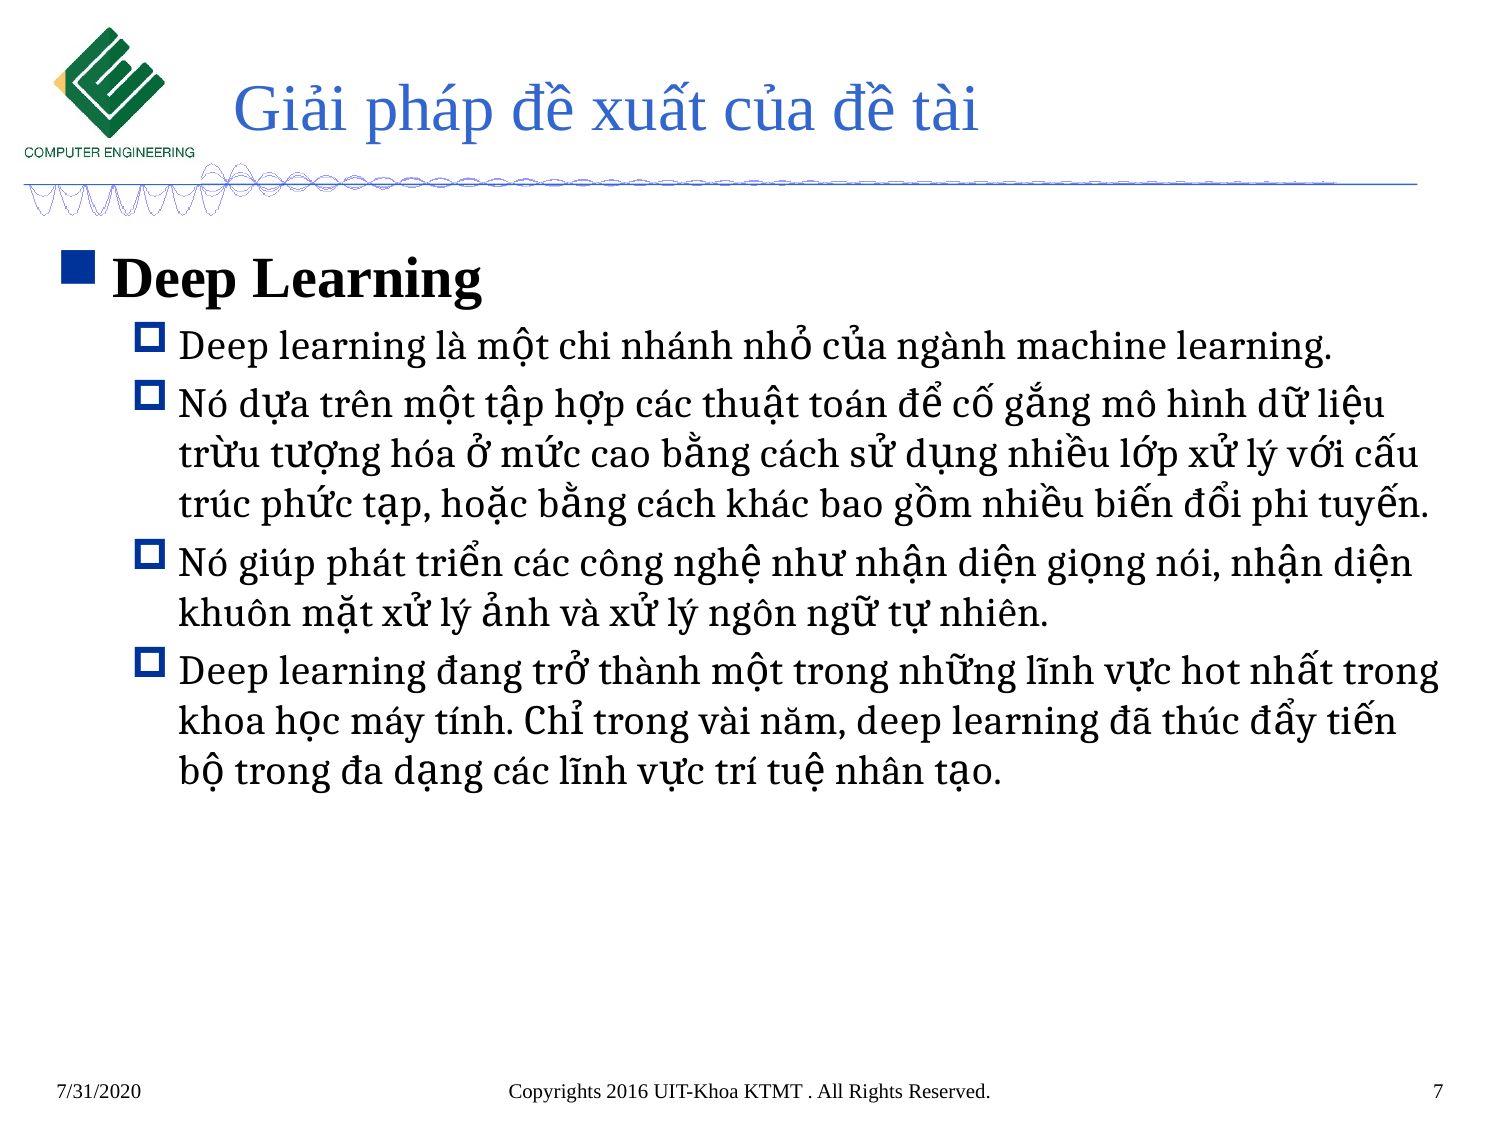

# Giải pháp đề xuất của đề tài
Deep Learning
Deep learning là một chi nhánh nhỏ của ngành machine learning.
Nó dựa trên một tập hợp các thuật toán để cố gắng mô hình dữ liệu trừu tượng hóa ở mức cao bằng cách sử dụng nhiều lớp xử lý với cấu trúc phức tạp, hoặc bằng cách khác bao gồm nhiều biến đổi phi tuyến.
Nó giúp phát triển các công nghệ như nhận diện giọng nói, nhận diện khuôn mặt xử lý ảnh và xử lý ngôn ngữ tự nhiên.
Deep learning đang trở thành một trong những lĩnh vực hot nhất trong khoa học máy tính. Chỉ trong vài năm, deep learning đã thúc đẩy tiến bộ trong đa dạng các lĩnh vực trí tuệ nhân tạo.

Copyrights 2016 UIT-Khoa KTMT . All Rights Reserved.
7
7/31/2020